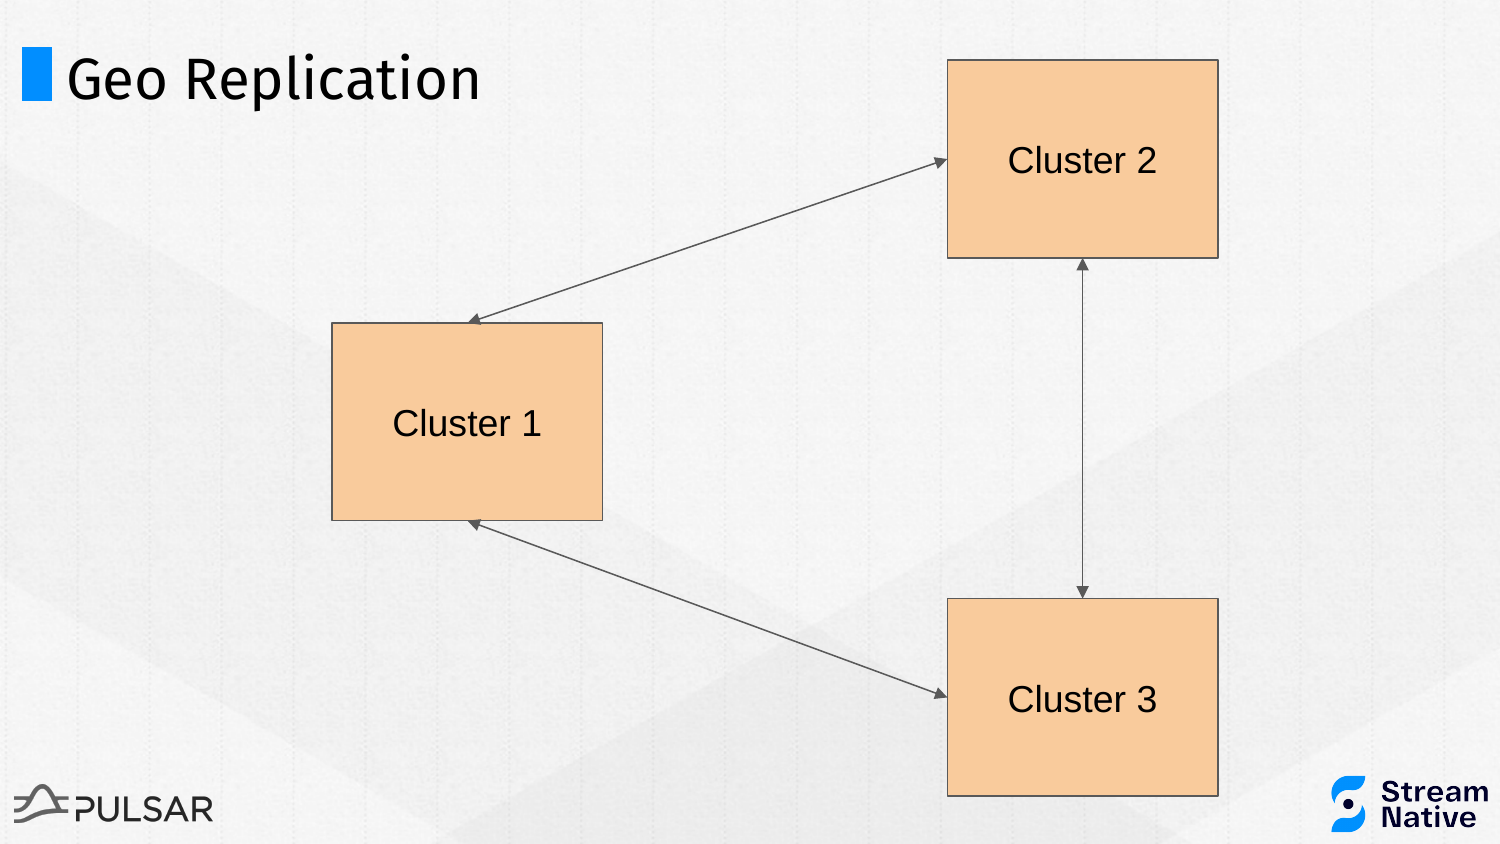

# Geo Replication
Cluster 2
Cluster 1
Cluster 3